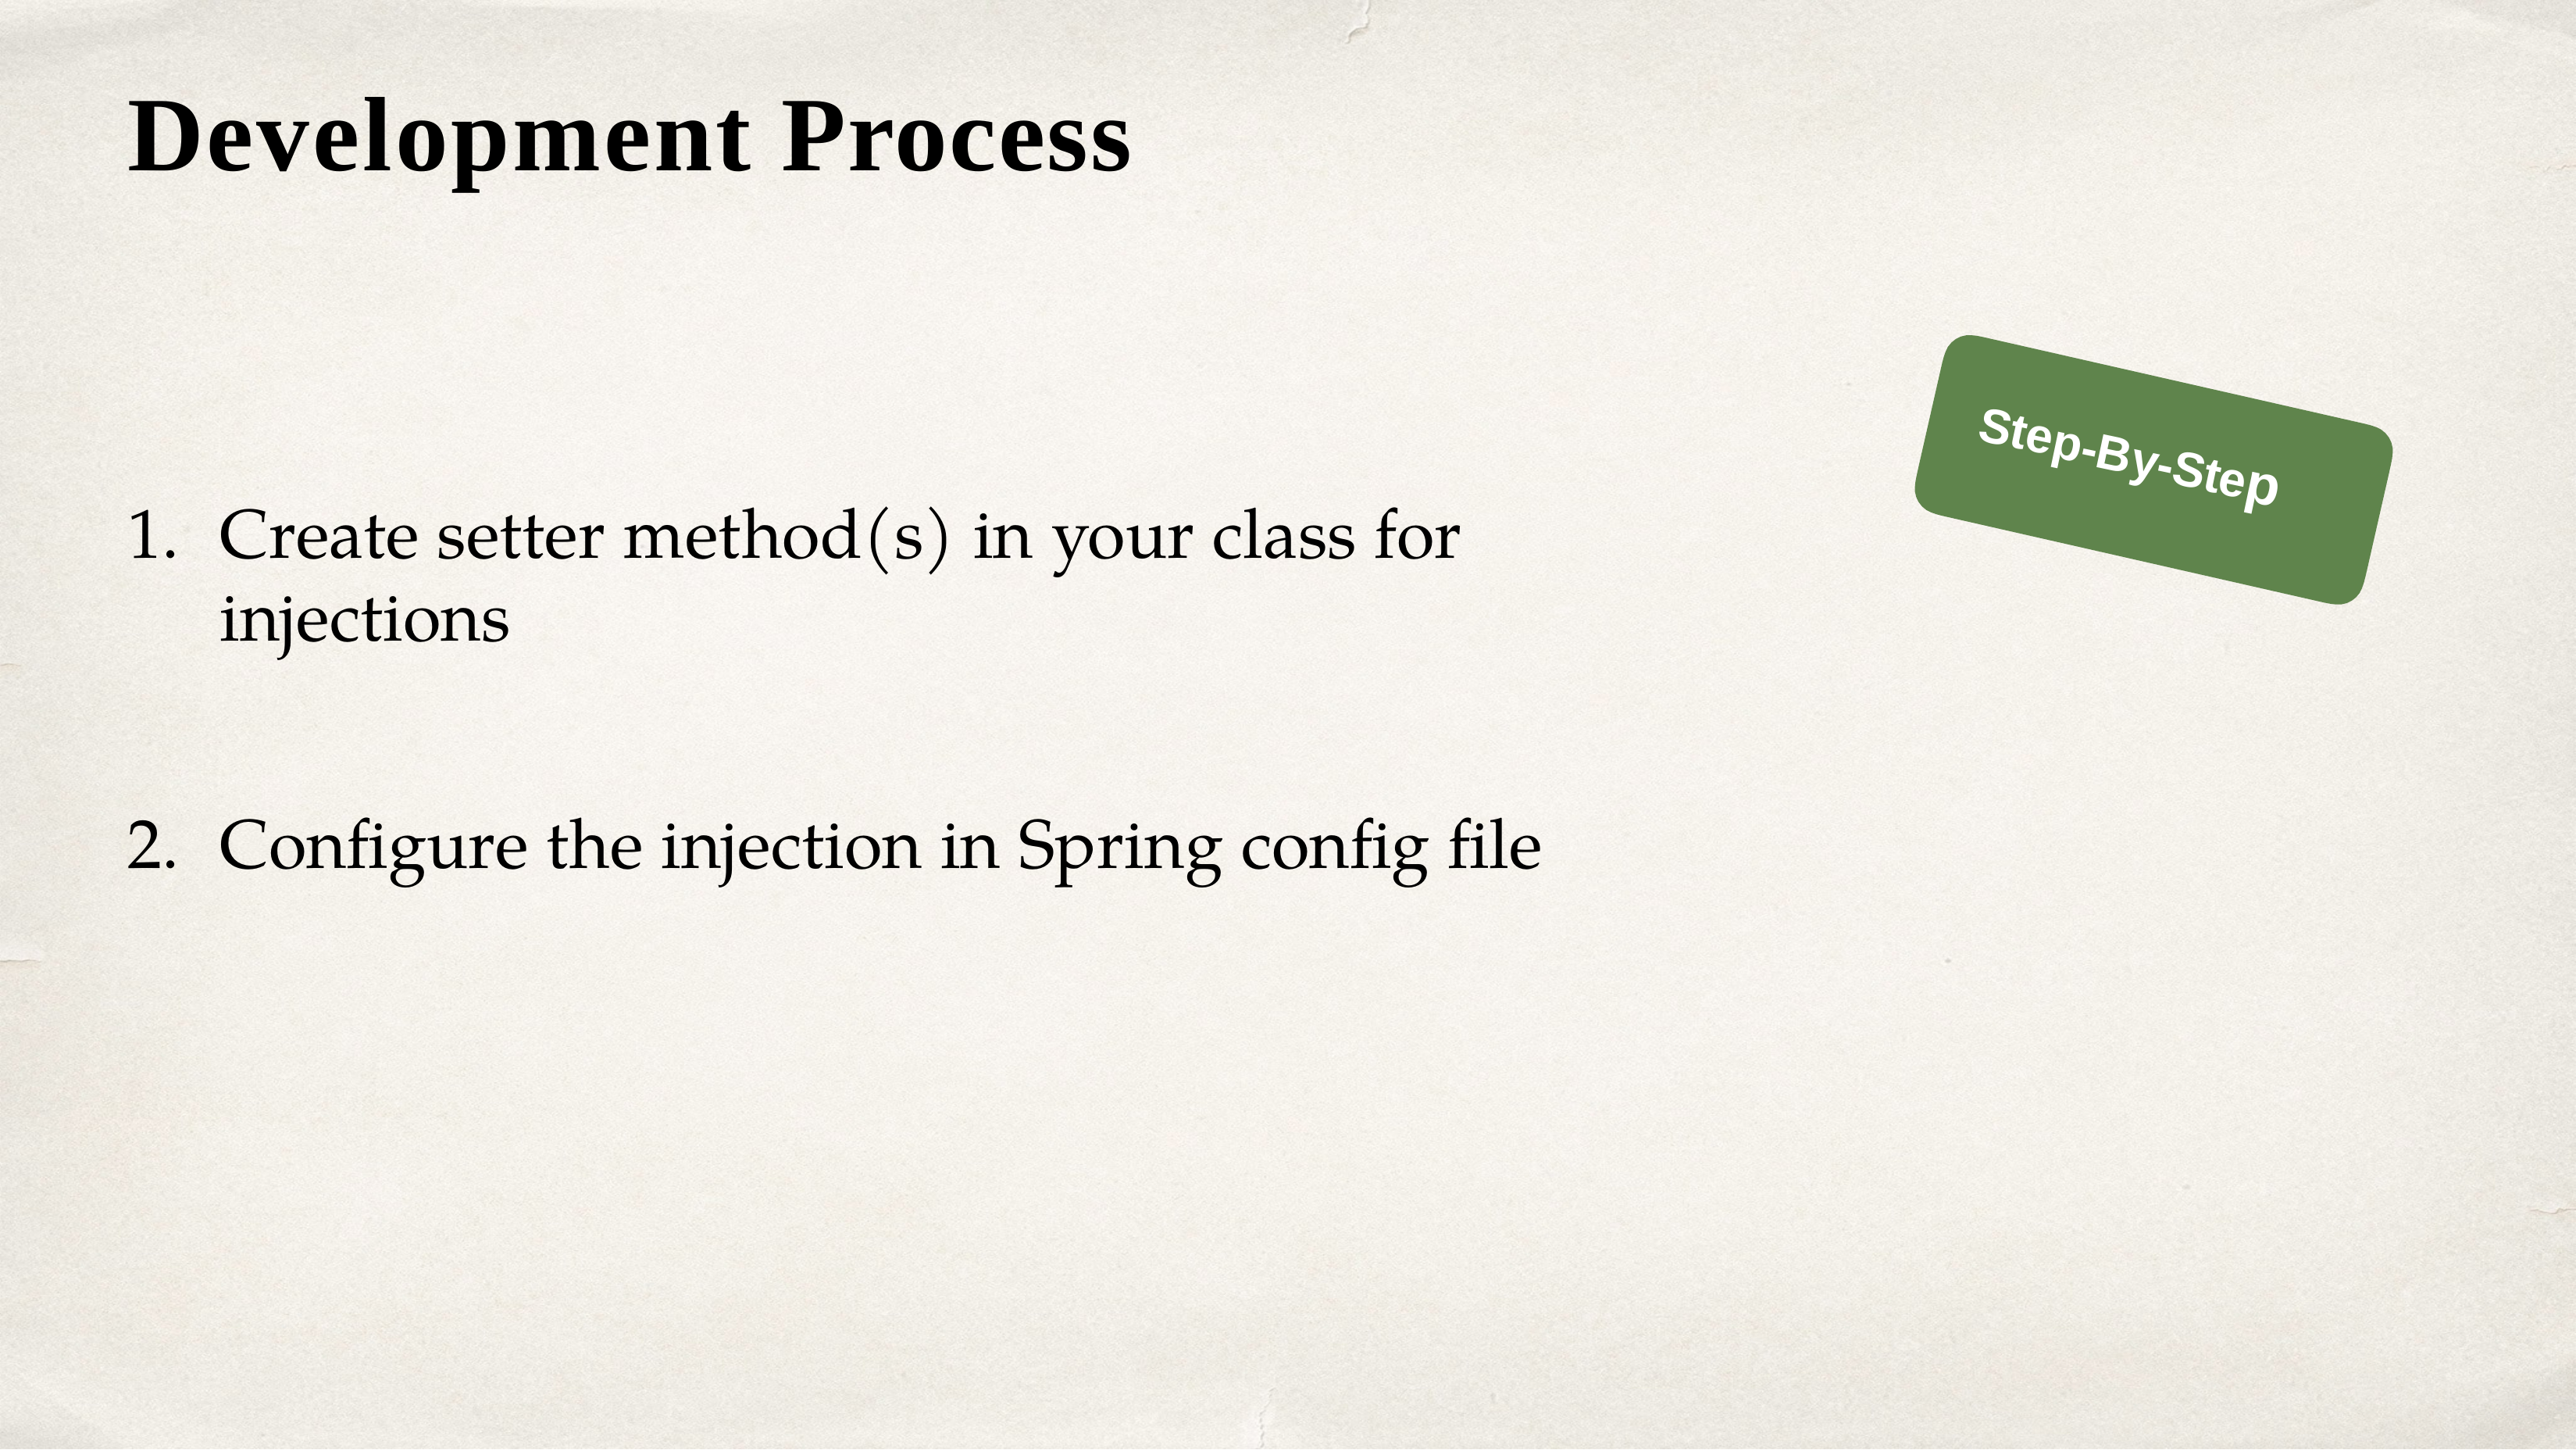

# Development Process

Step-By-Step
Create setter method(s) in your class for injections

Configure the injection in Spring config file